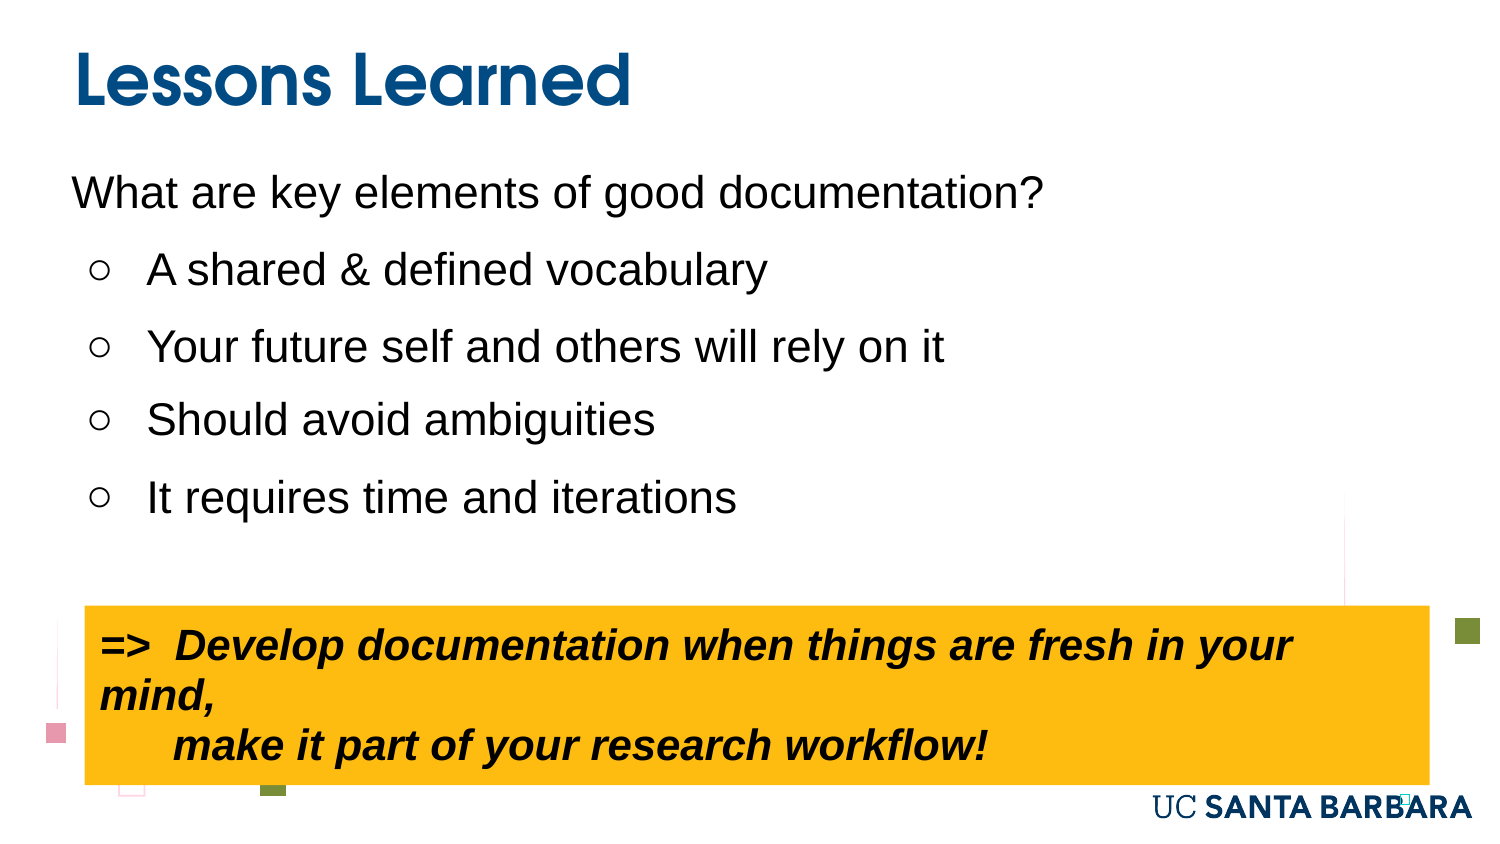

Lessons Learned
What are key elements of good documentation?
A shared & defined vocabulary
Your future self and others will rely on it
Should avoid ambiguities
It requires time and iterations
=>  Develop documentation when things are fresh in your mind,
      make it part of your research workflow!